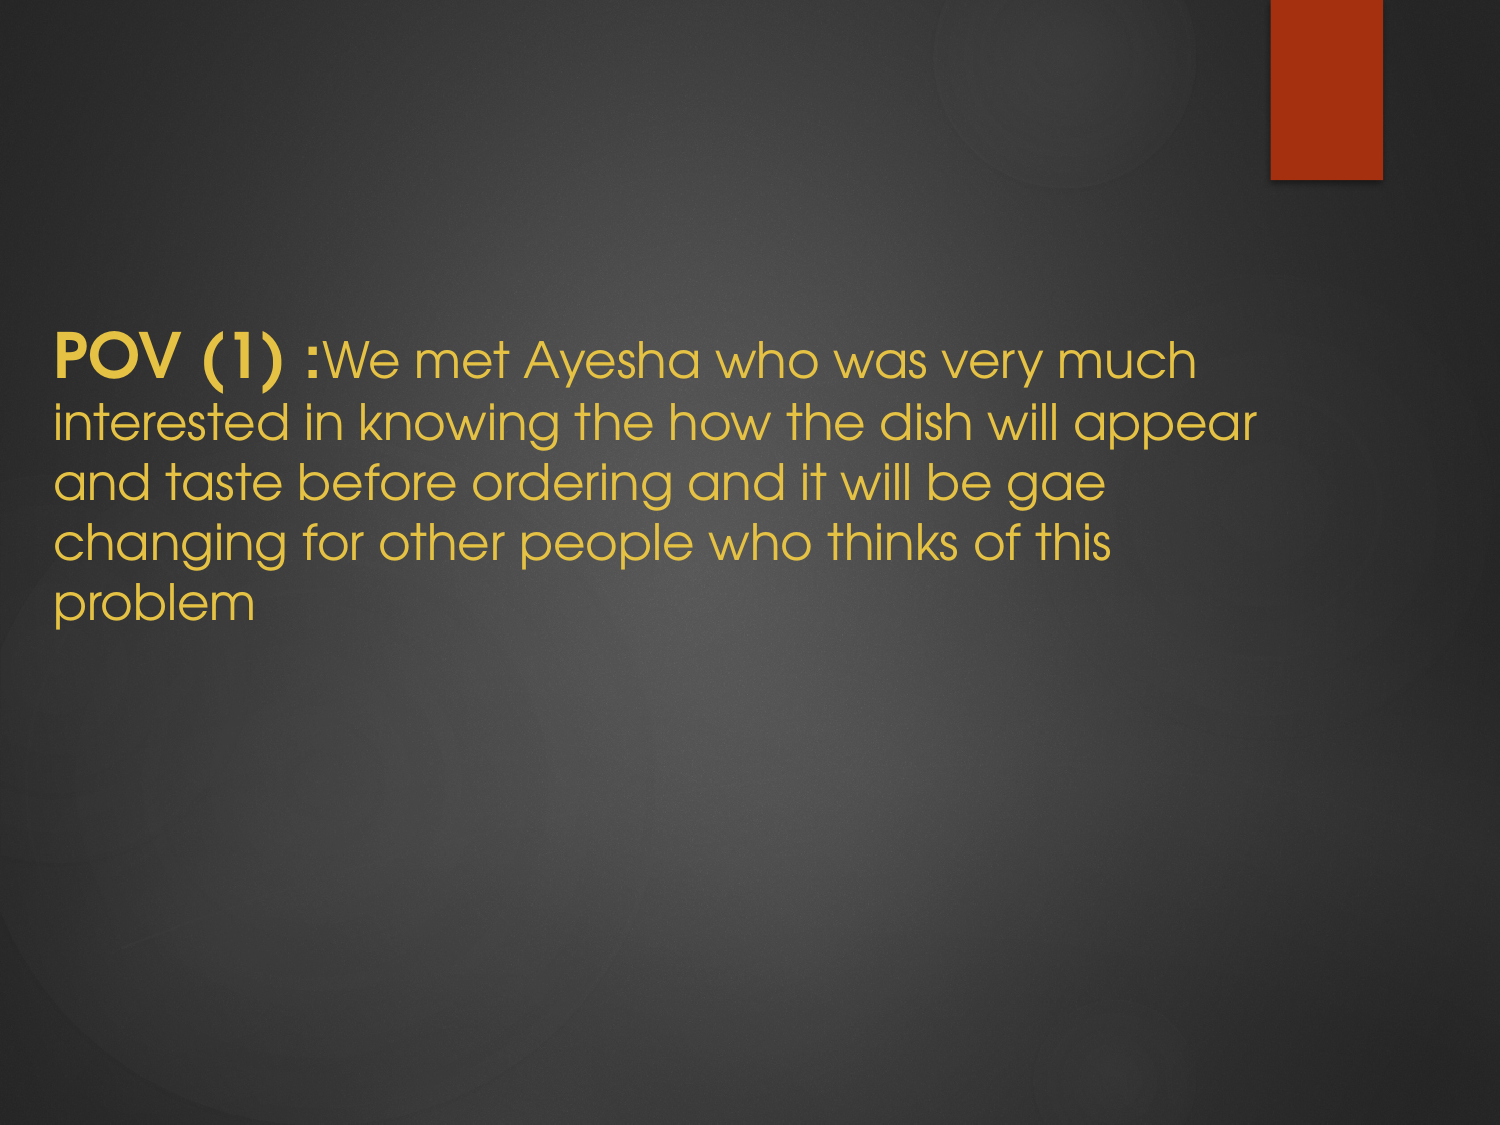

# POV (1) :We met Ayesha who was very much interested in knowing the how the dish will appear and taste before ordering and it will be gae changing for other people who thinks of this problem